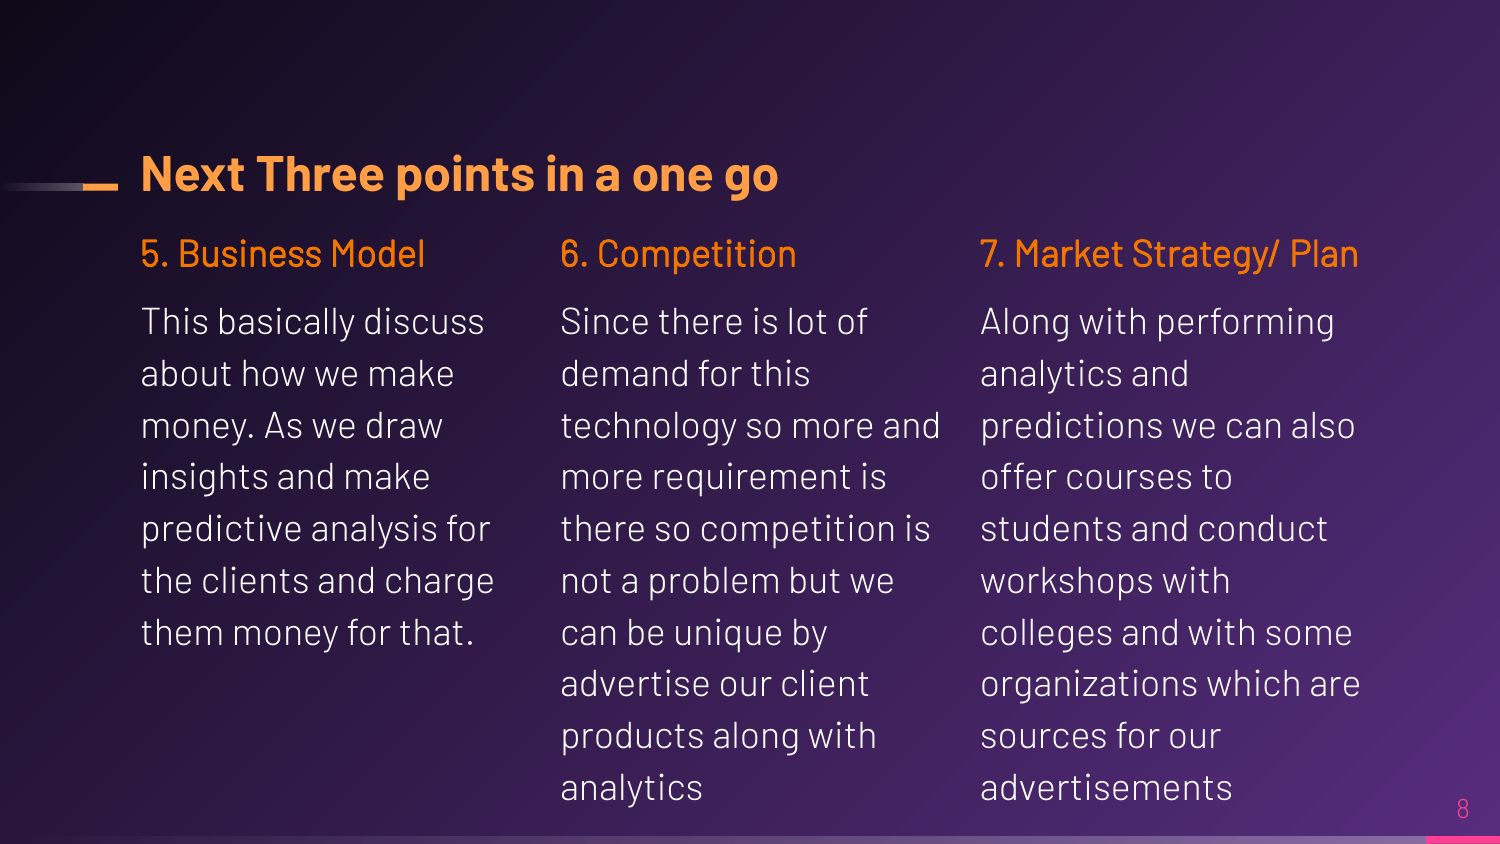

# Next Three points in a one go
5. Business Model
This basically discuss about how we make money. As we draw insights and make predictive analysis for the clients and charge them money for that.
7. Market Strategy/ Plan
Along with performing analytics and predictions we can also offer courses to students and conduct workshops with colleges and with some organizations which are sources for our advertisements

6. Competition
Since there is lot of demand for this technology so more and more requirement is there so competition is not a problem but we can be unique by advertise our client products along with analytics
8